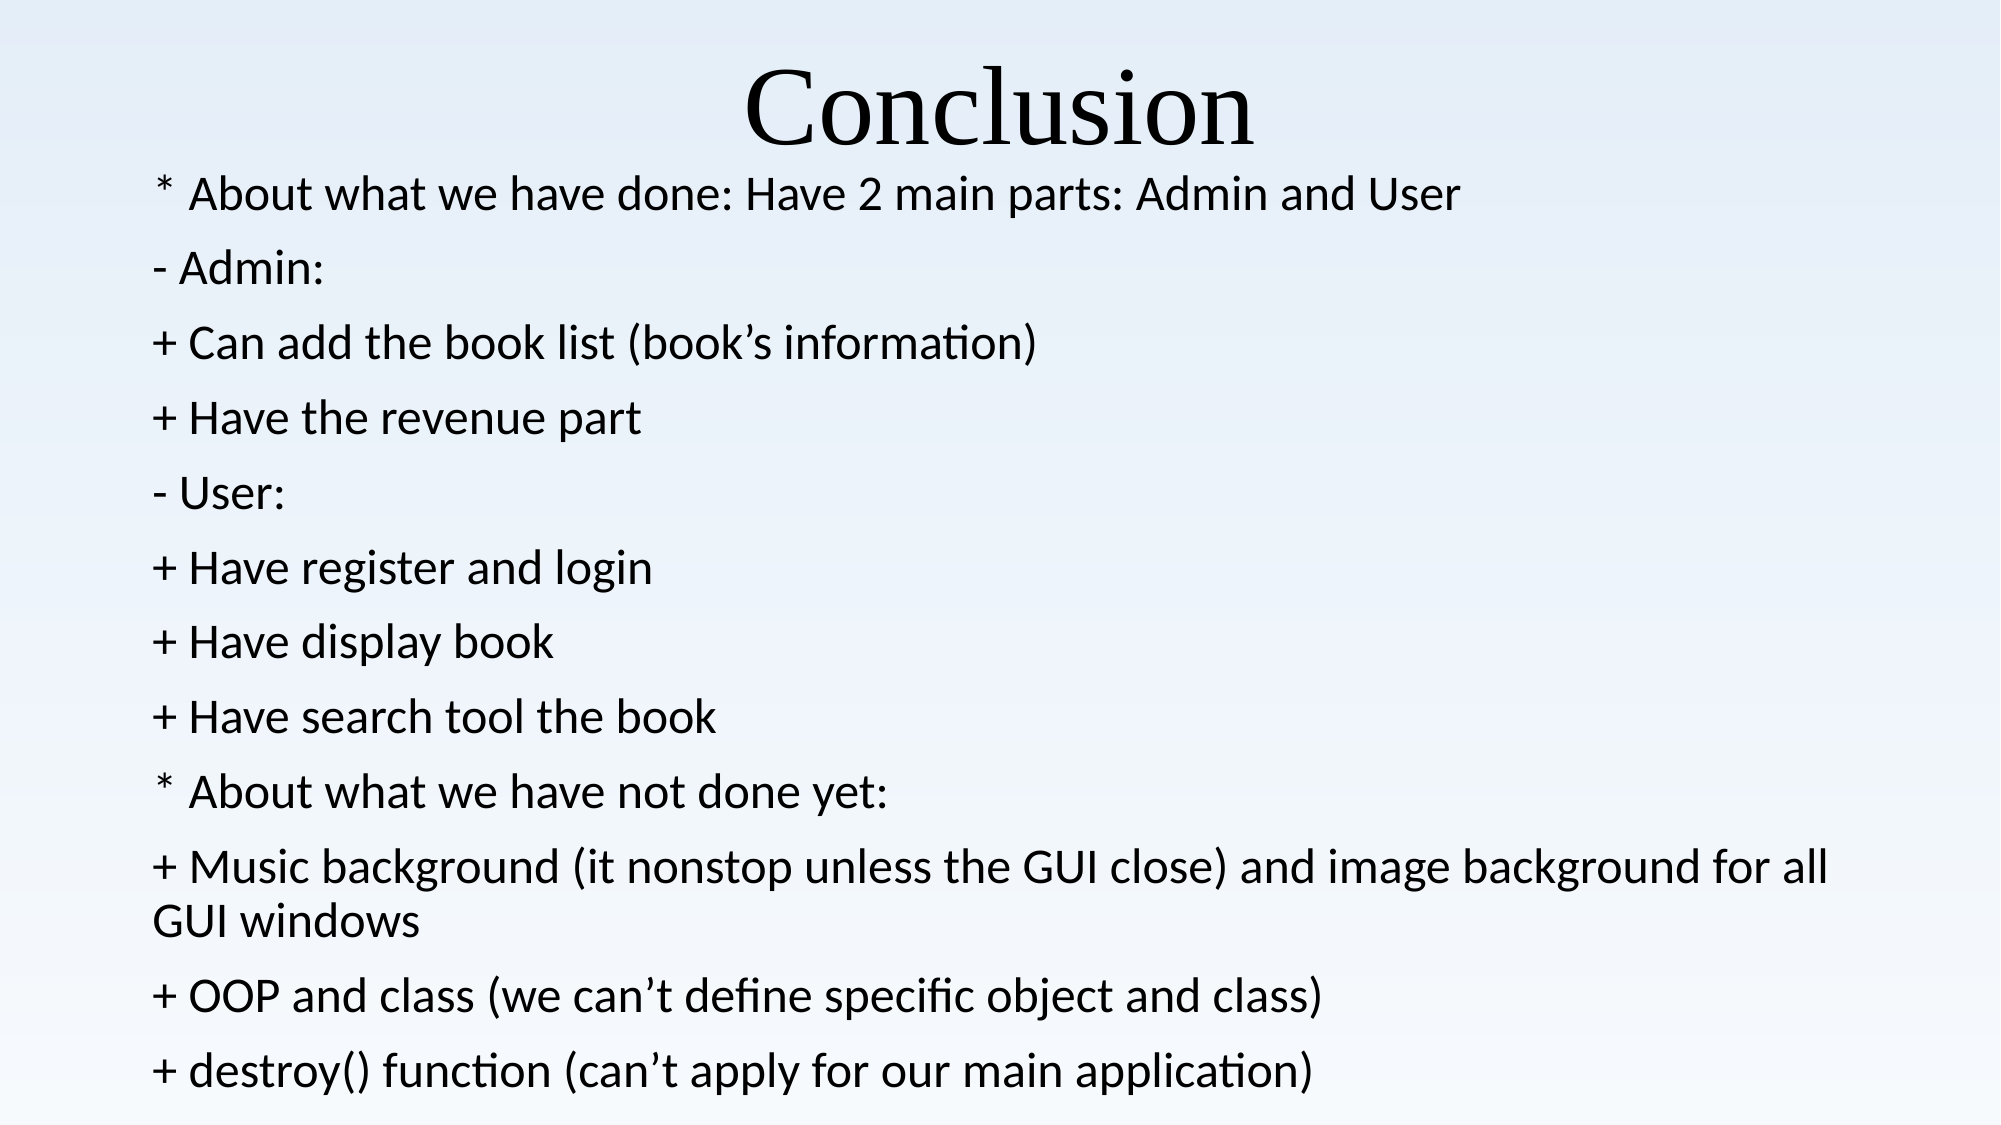

# Conclusion
* About what we have done: Have 2 main parts: Admin and User
- Admin:
+ Can add the book list (book’s information)
+ Have the revenue part
- User:
+ Have register and login
+ Have display book
+ Have search tool the book
* About what we have not done yet:
+ Music background (it nonstop unless the GUI close) and image background for all GUI windows
+ OOP and class (we can’t define specific object and class)
+ destroy() function (can’t apply for our main application)